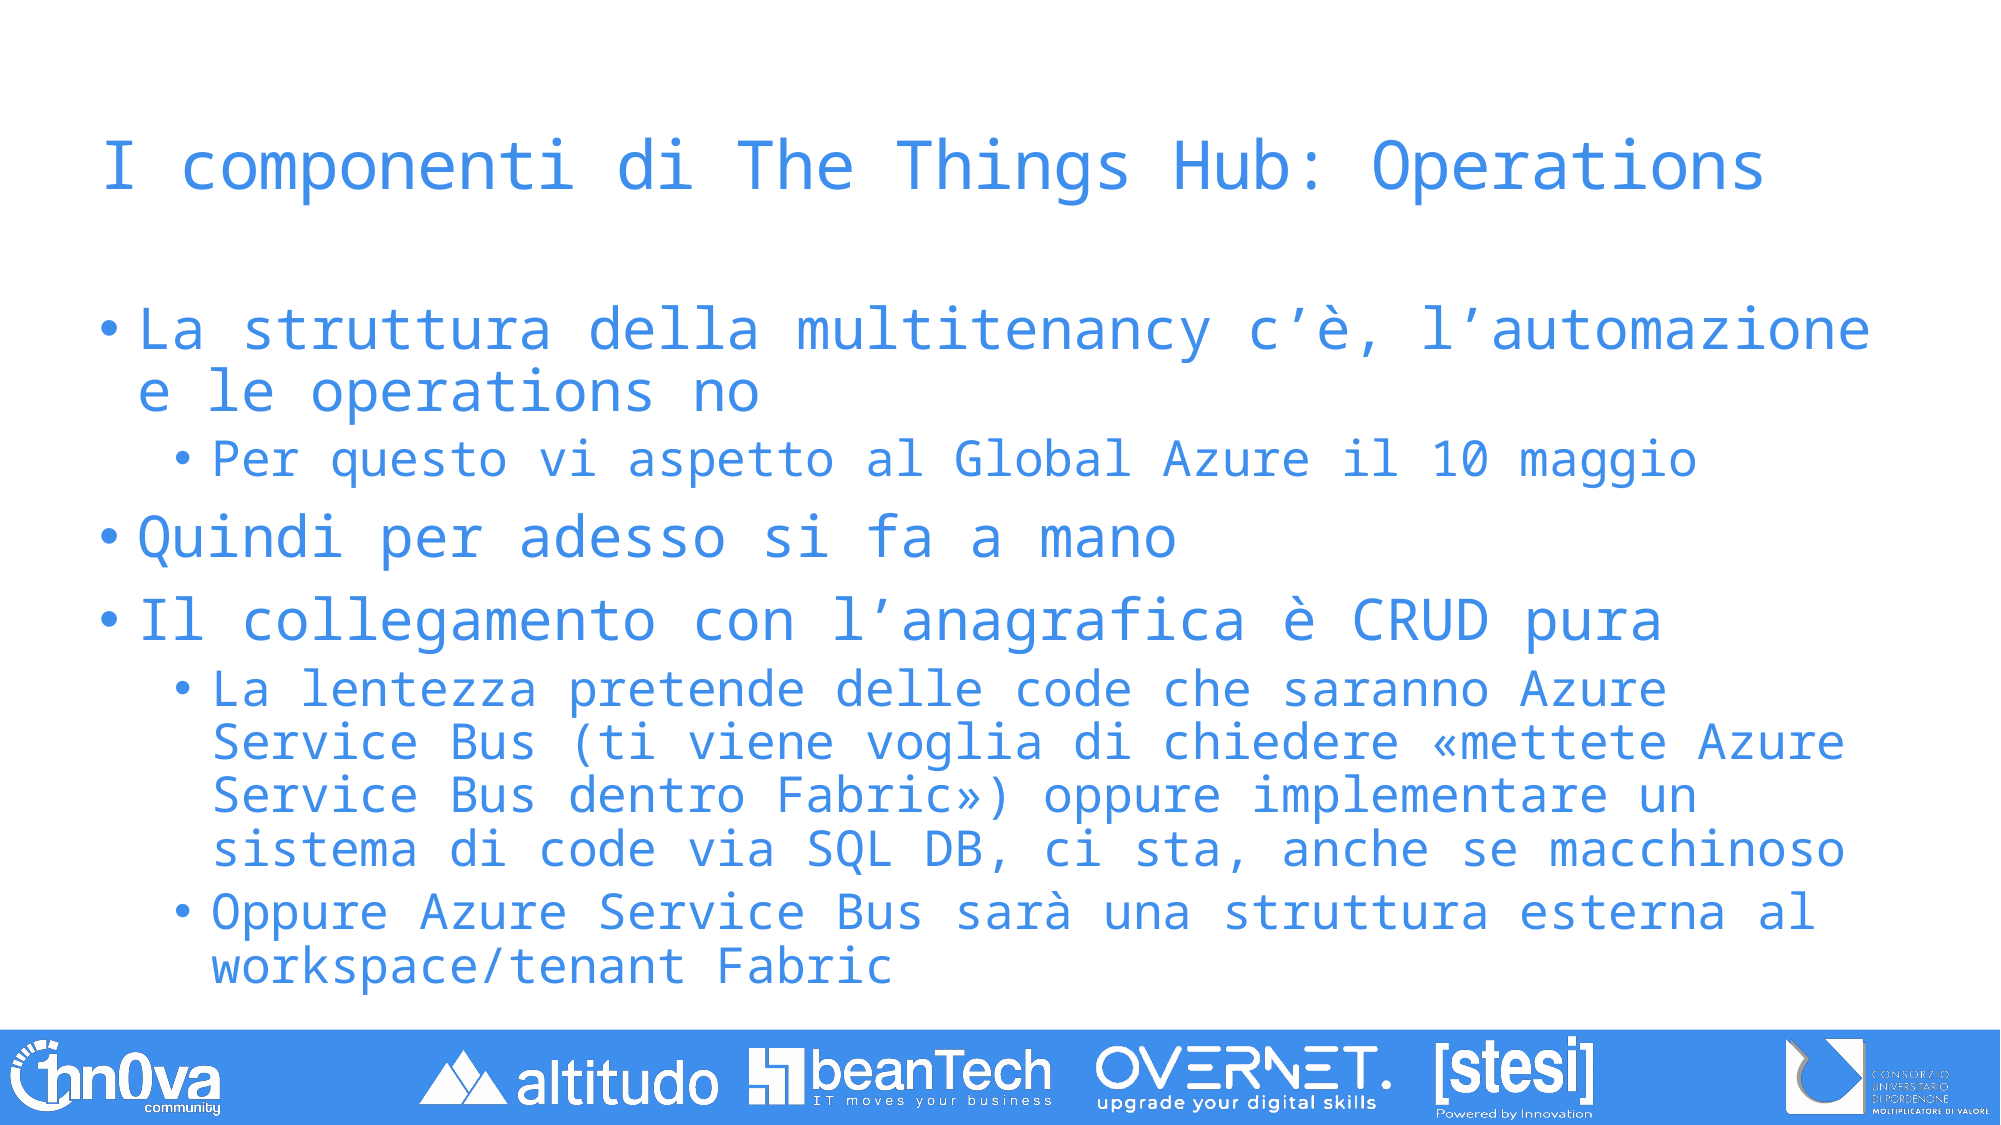

# I componenti di The Things Hub: Operations
La struttura della multitenancy c’è, l’automazione e le operations no
Per questo vi aspetto al Global Azure il 10 maggio
Quindi per adesso si fa a mano
Il collegamento con l’anagrafica è CRUD pura
La lentezza pretende delle code che saranno Azure Service Bus (ti viene voglia di chiedere «mettete Azure Service Bus dentro Fabric») oppure implementare un sistema di code via SQL DB, ci sta, anche se macchinoso
Oppure Azure Service Bus sarà una struttura esterna al workspace/tenant Fabric